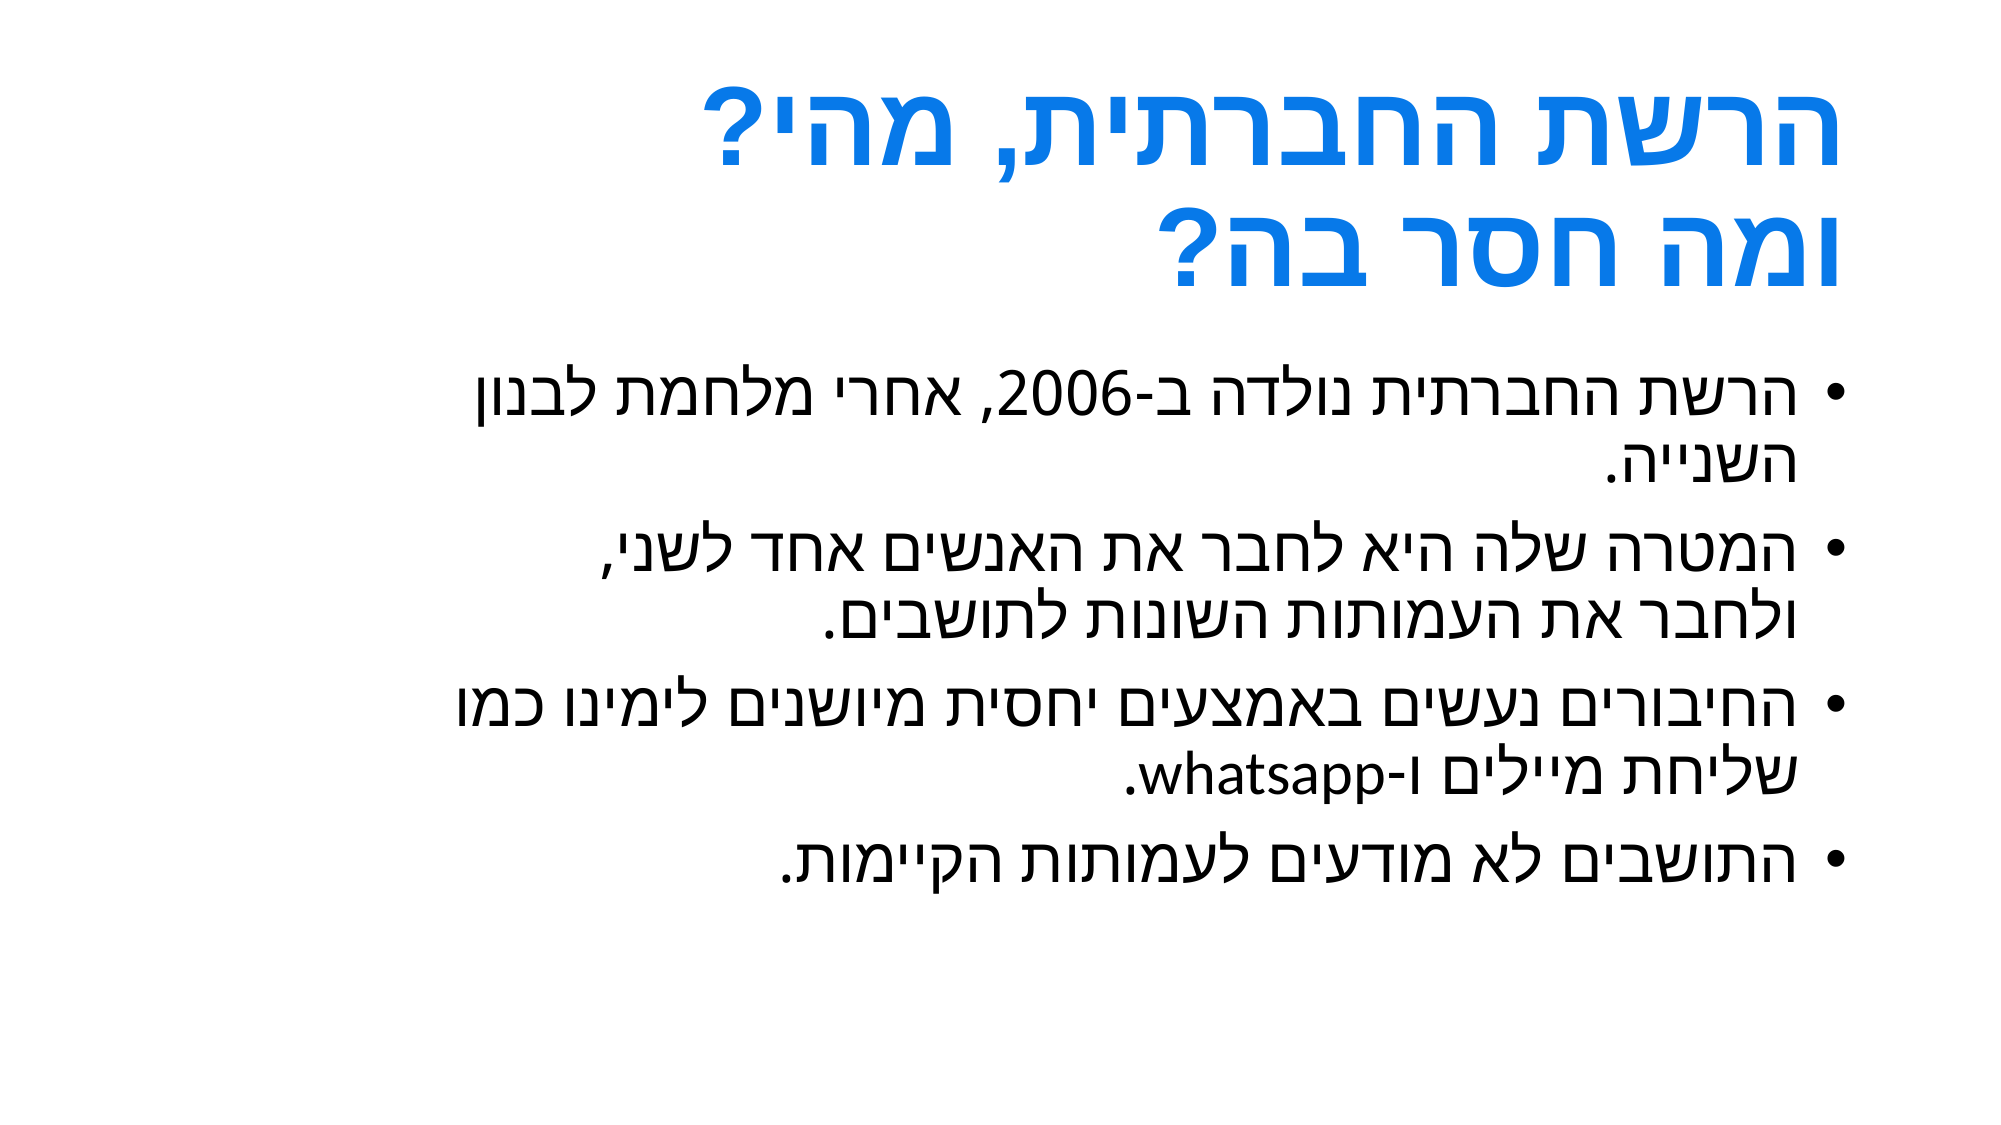

# הרשת החברתית, מהי? ומה חסר בה?
הרשת החברתית נולדה ב-2006, אחרי מלחמת לבנון השנייה.
המטרה שלה היא לחבר את האנשים אחד לשני, ולחבר את העמותות השונות לתושבים.
החיבורים נעשים באמצעים יחסית מיושנים לימינו כמו שליחת מיילים ו-whatsapp.
התושבים לא מודעים לעמותות הקיימות.